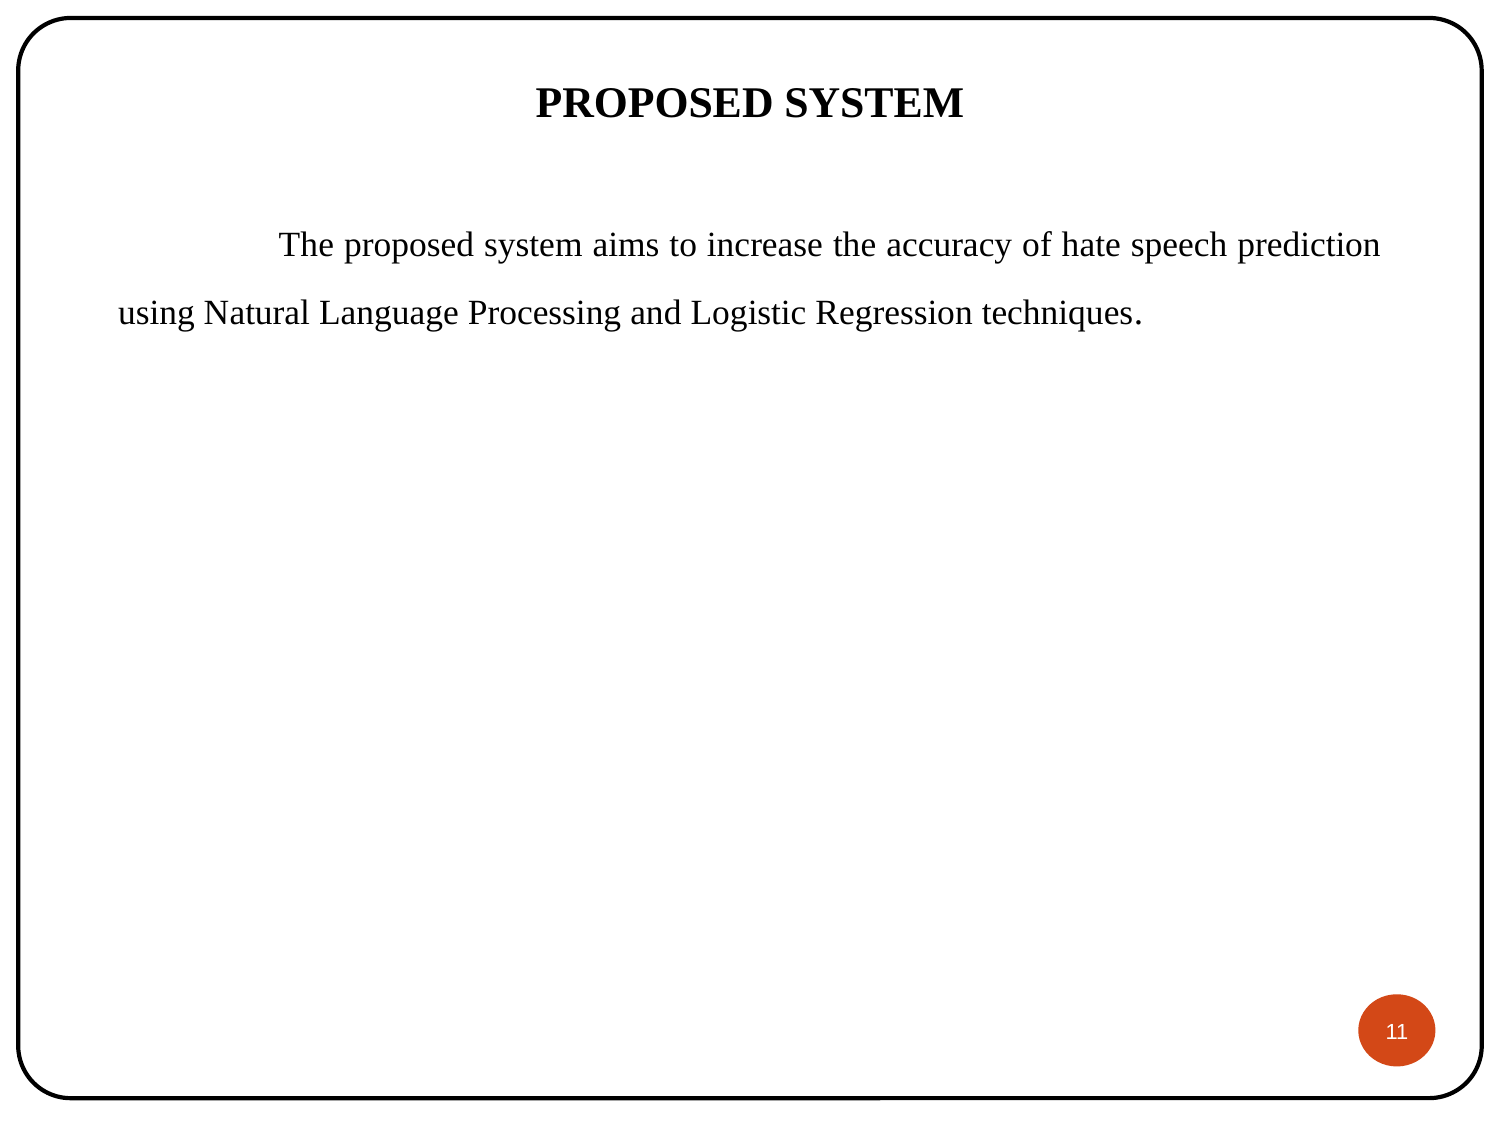

# PROPOSED SYSTEM
	 The proposed system aims to increase the accuracy of hate speech prediction using Natural Language Processing and Logistic Regression techniques.
11